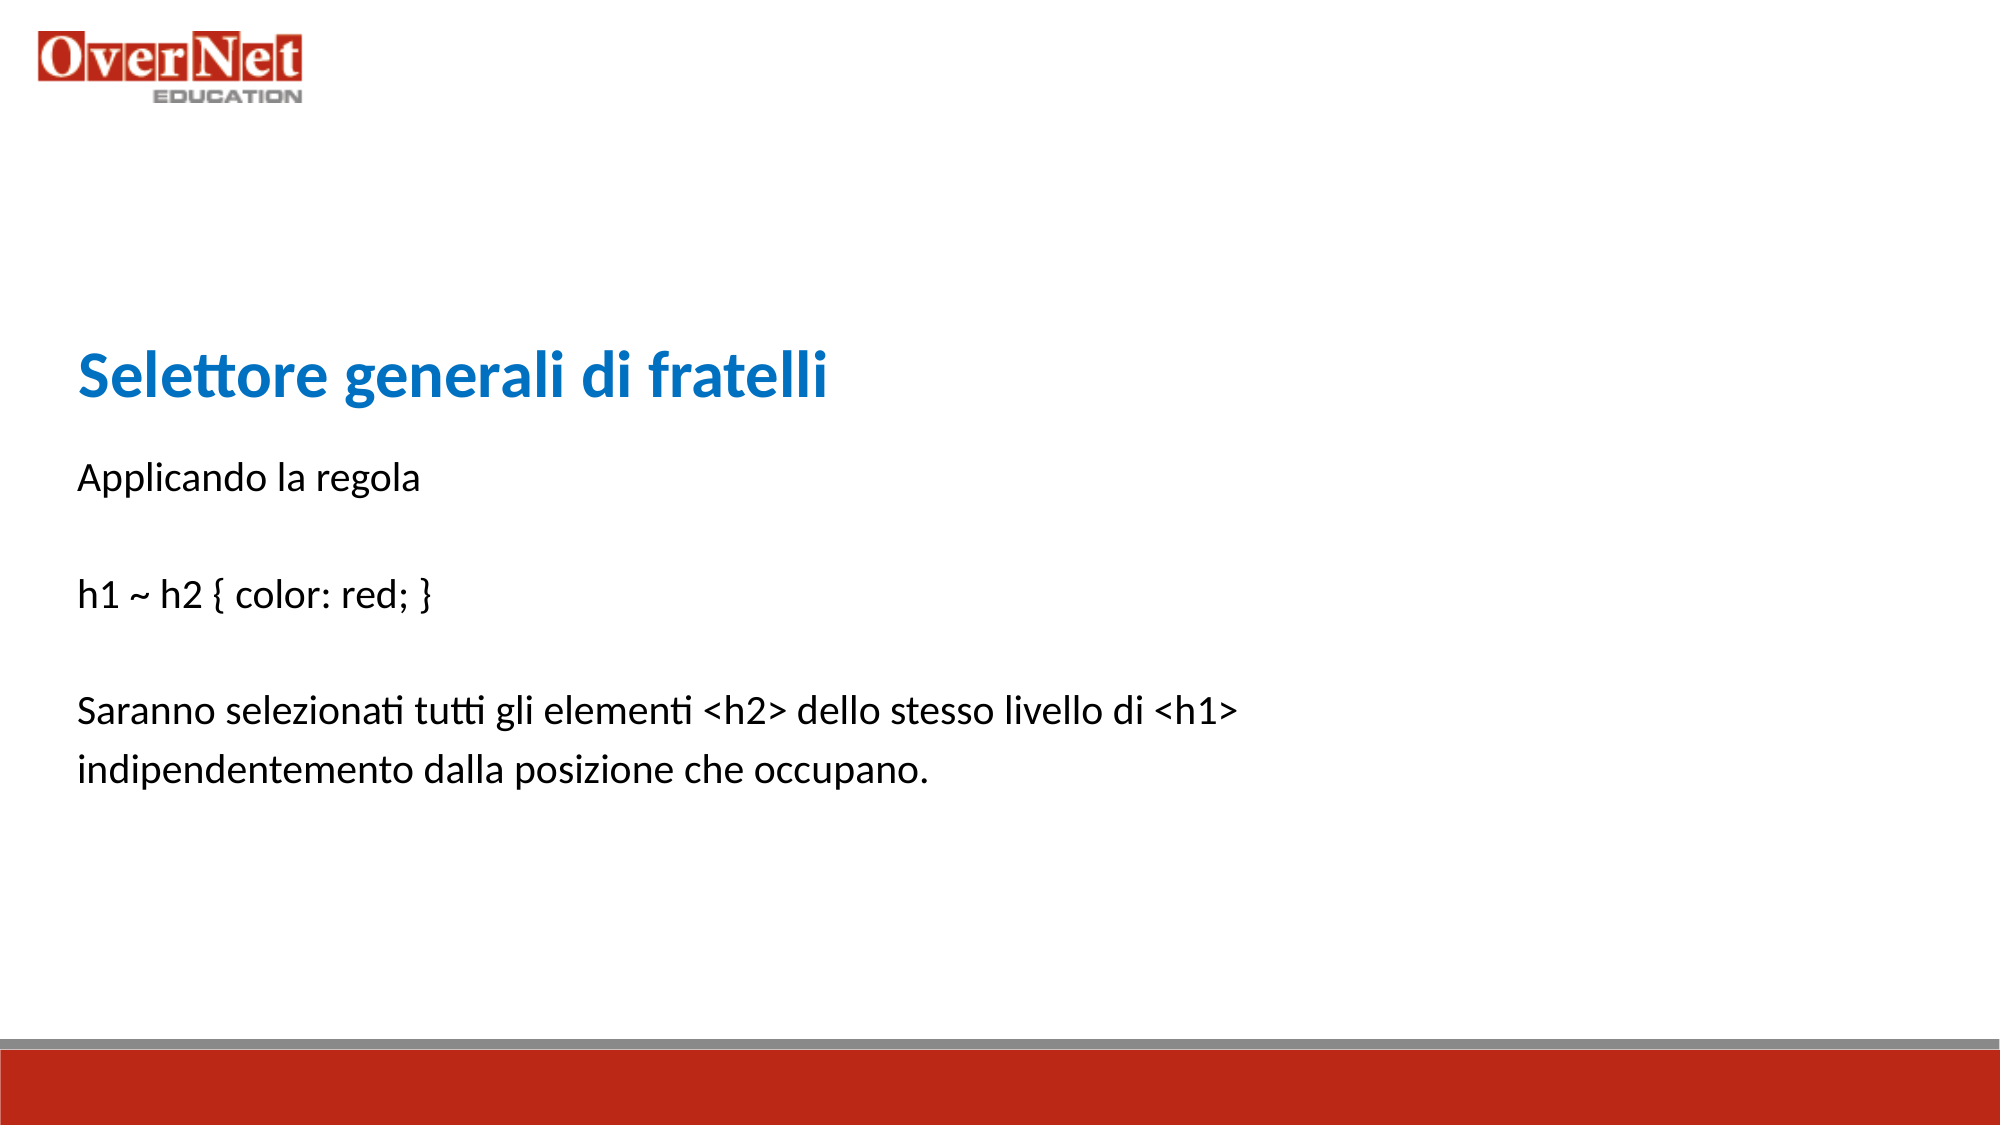

Selettore generali di fratelli
Applicando la regola

h1 ~ h2 { color: red; }

Saranno selezionati tutti gli elementi <h2> dello stesso livello di <h1>
indipendentemento dalla posizione che occupano.